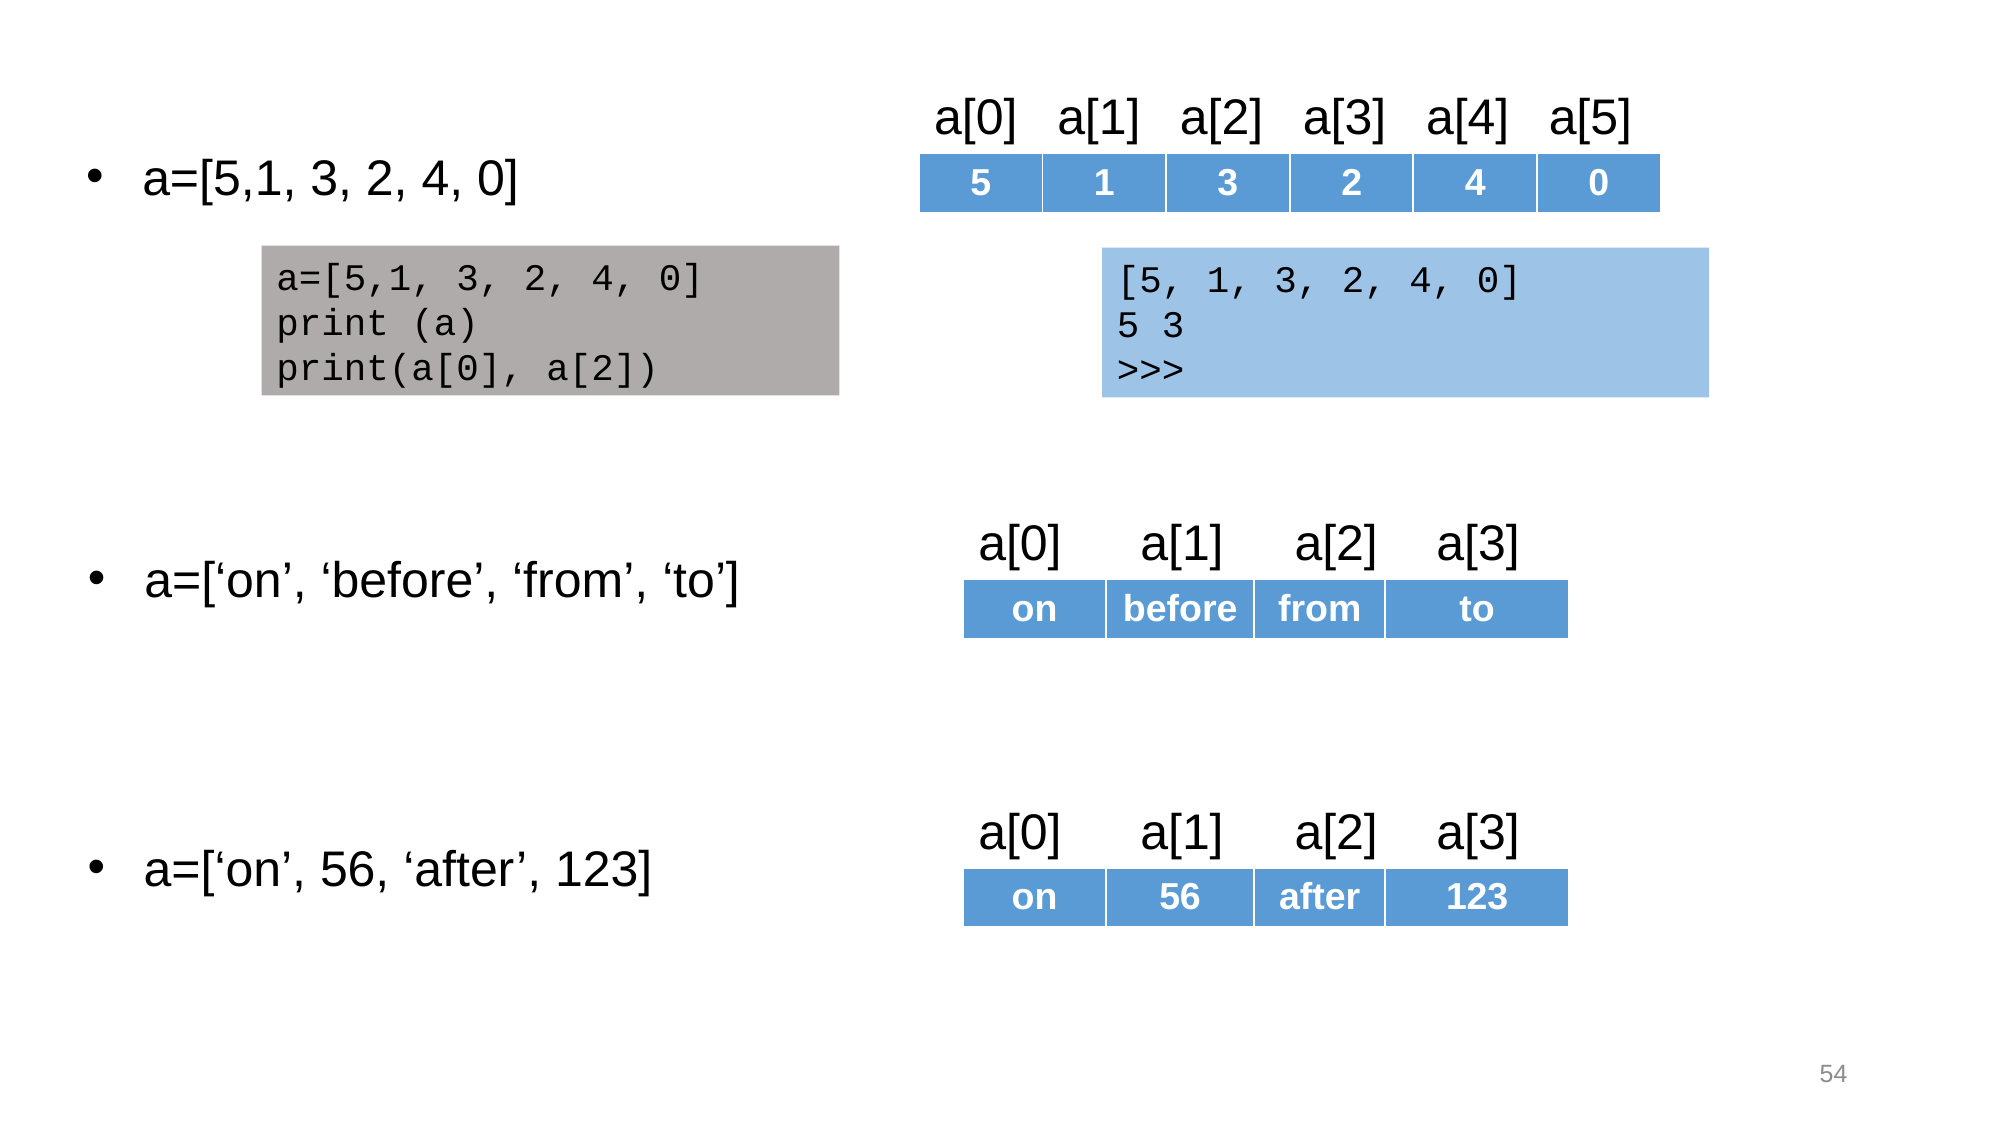

a[0]
a[1]
a[2]
a[3]
a[4]
a[5]
a=[5,1, 3, 2, 4, 0]
| 5 | 1 | 3 | 2 | 4 | 0 |
| --- | --- | --- | --- | --- | --- |
a=[5,1, 3, 2, 4, 0]
print (a)
print(a[0], a[2])
[5, 1, 3, 2, 4, 0]
5 3
>>>
a[0]
a[1]
a[2]
a[3]
a=[‘on’, ‘before’, ‘from’, ‘to’]
| on | before | from | to |
| --- | --- | --- | --- |
a[0]
a[1]
a[2]
a[3]
a=[‘on’, 56, ‘after’, 123]
| on | 56 | after | 123 |
| --- | --- | --- | --- |
54